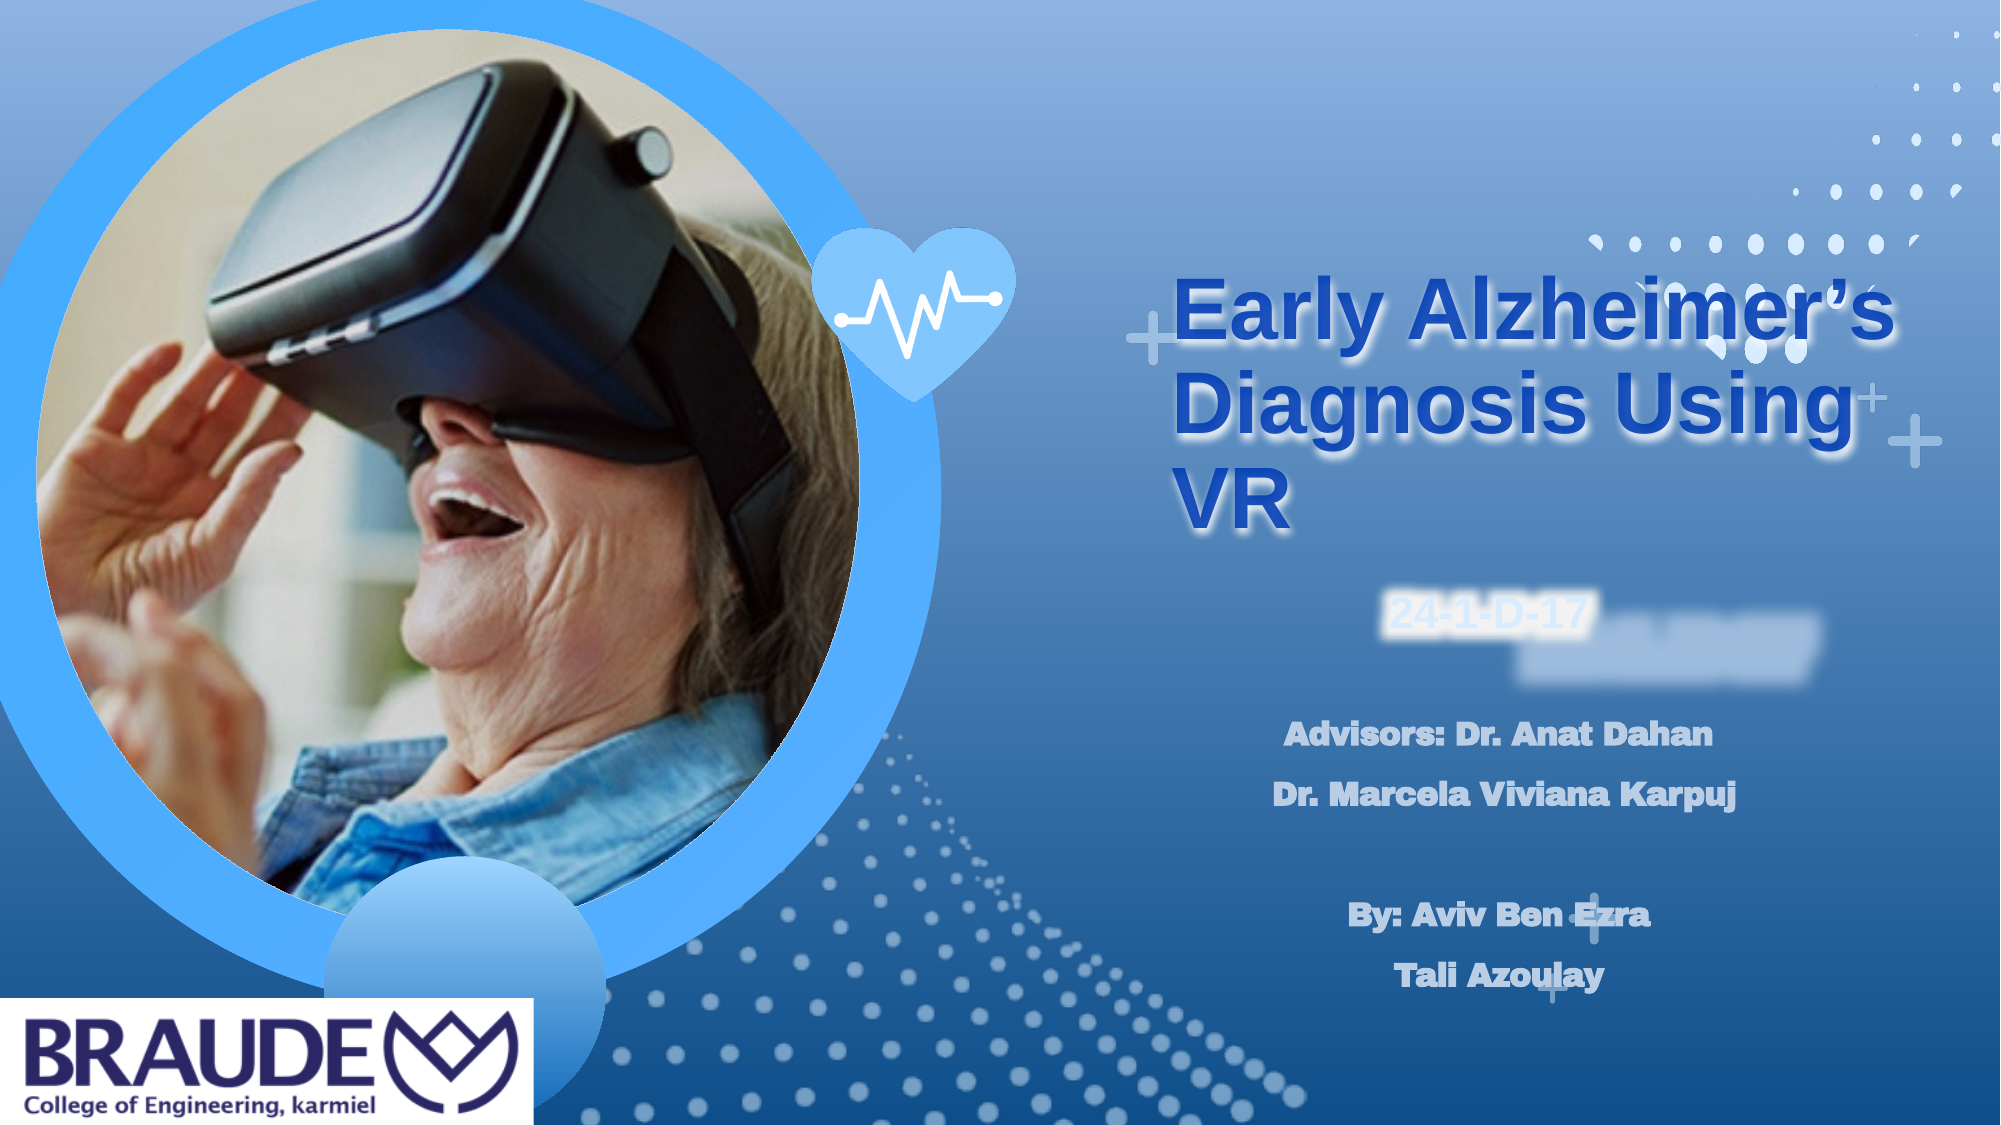

Early Alzheimer’s
Diagnosis Using VR

24-1-D-17

Advisors: Dr. Anat Dahan
 Dr. Marcela Viviana Karpuj

By: Aviv Ben Ezra
Tali Azoulay